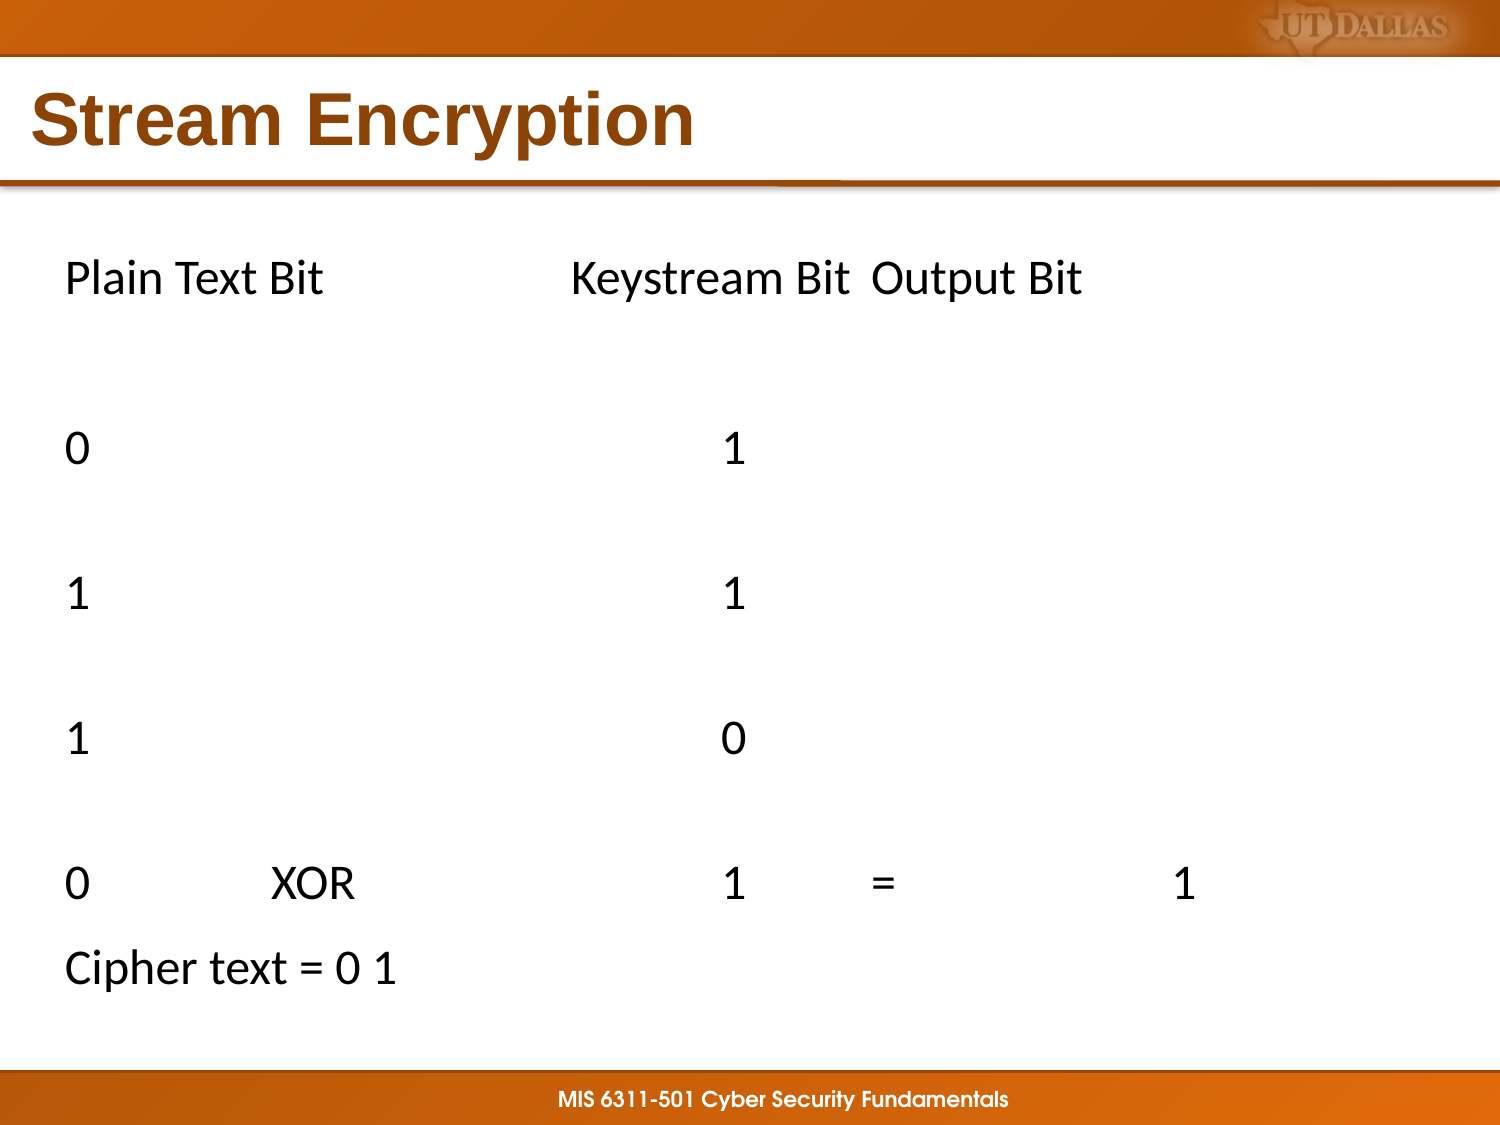

# Stream Encryption
Plain Text Bit		Keystream Bit	Output Bit

0					1
1					1
1					0
0		XOR			1	=		1
Cipher text = 0 1